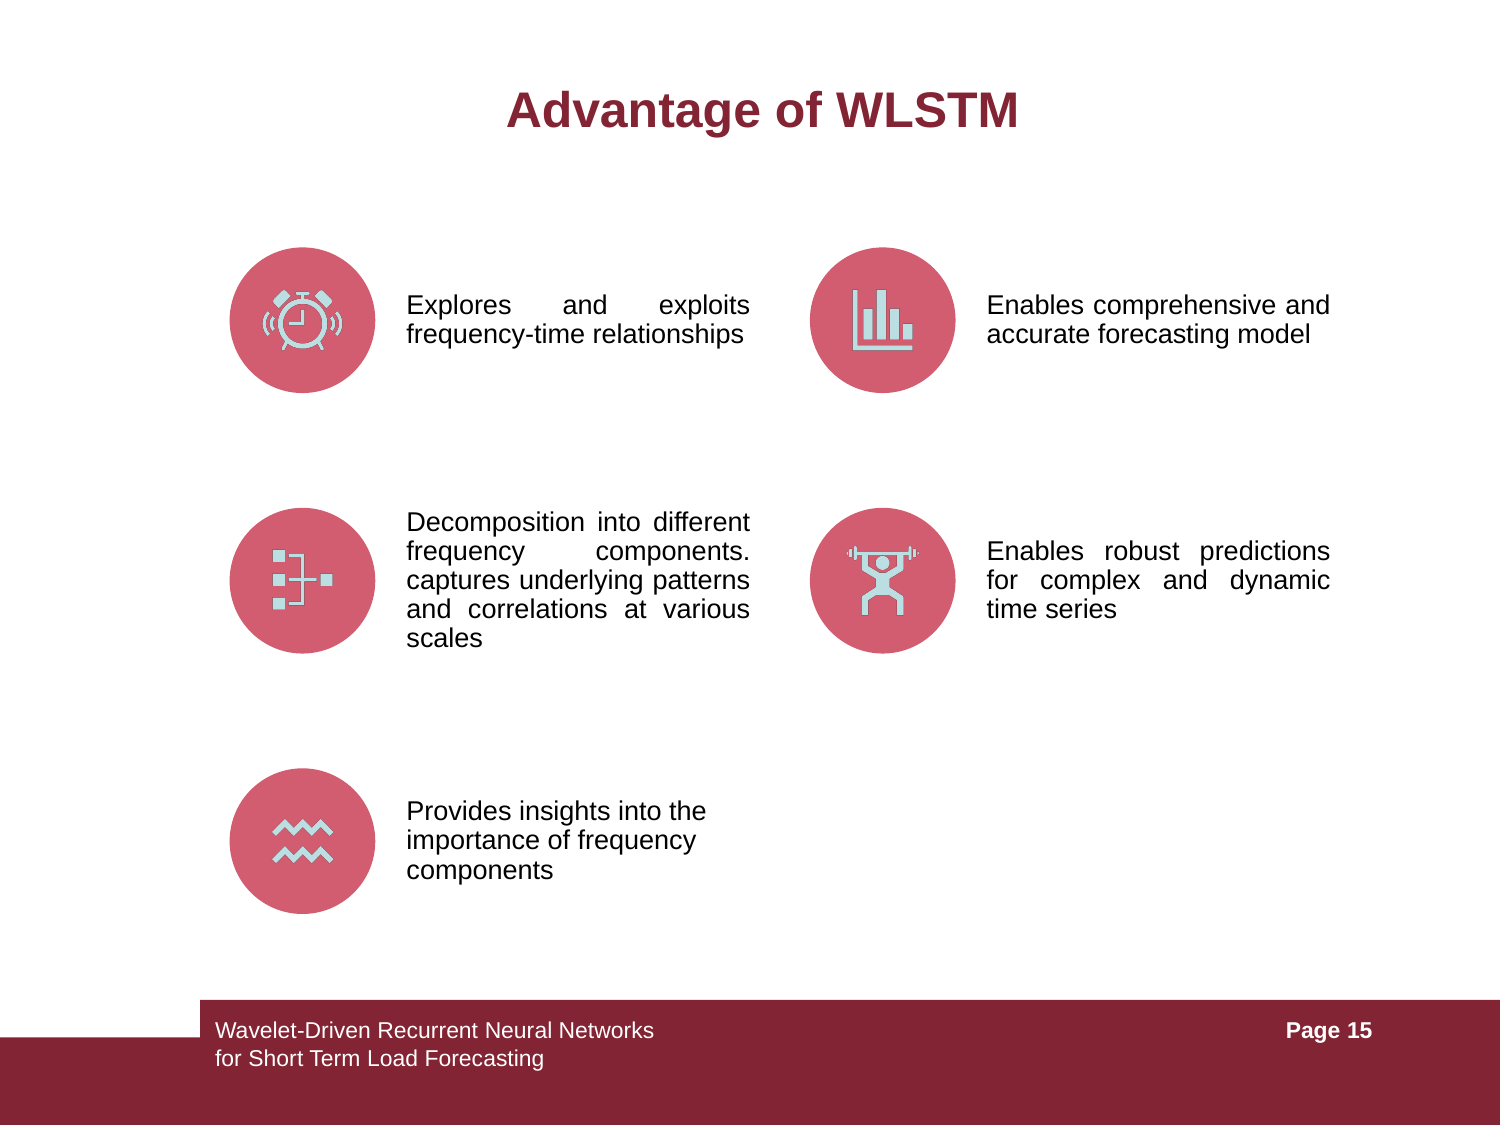

# Advantage of WLSTM
Explores and exploits frequency-time relationships
Enables comprehensive and accurate forecasting model
Decomposition into different frequency components. captures underlying patterns and correlations at various scales
Enables robust predictions for complex and dynamic time series
Provides insights into the importance of frequency components
Wavelet-Driven Recurrent Neural Networks for Short Term Load Forecasting
Page 15